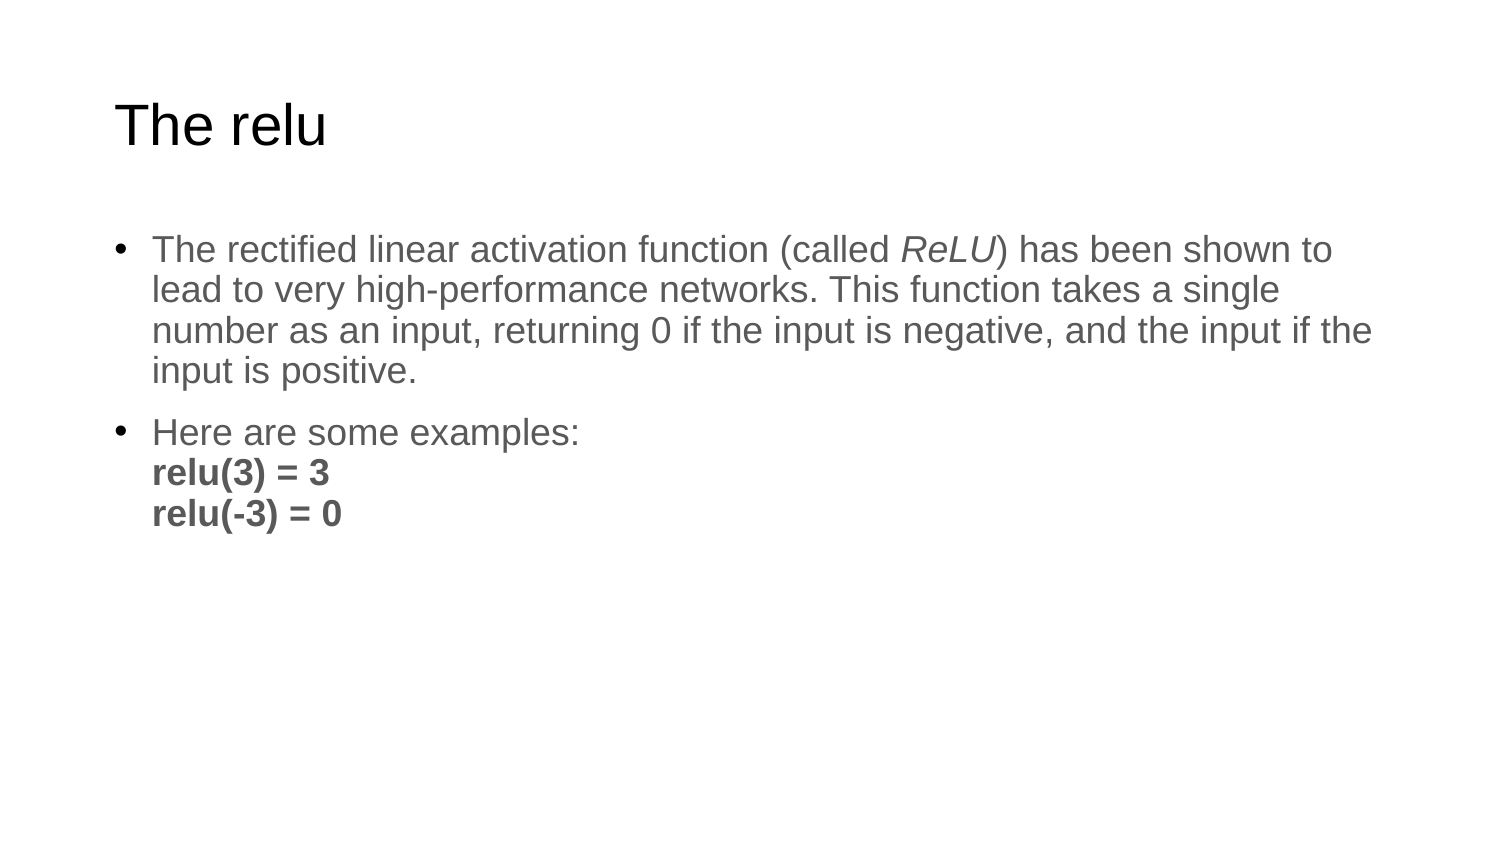

# The relu
The rectified linear activation function (called ReLU) has been shown to lead to very high-performance networks. This function takes a single number as an input, returning 0 if the input is negative, and the input if the input is positive.
Here are some examples:
relu(3) = 3
relu(-3) = 0